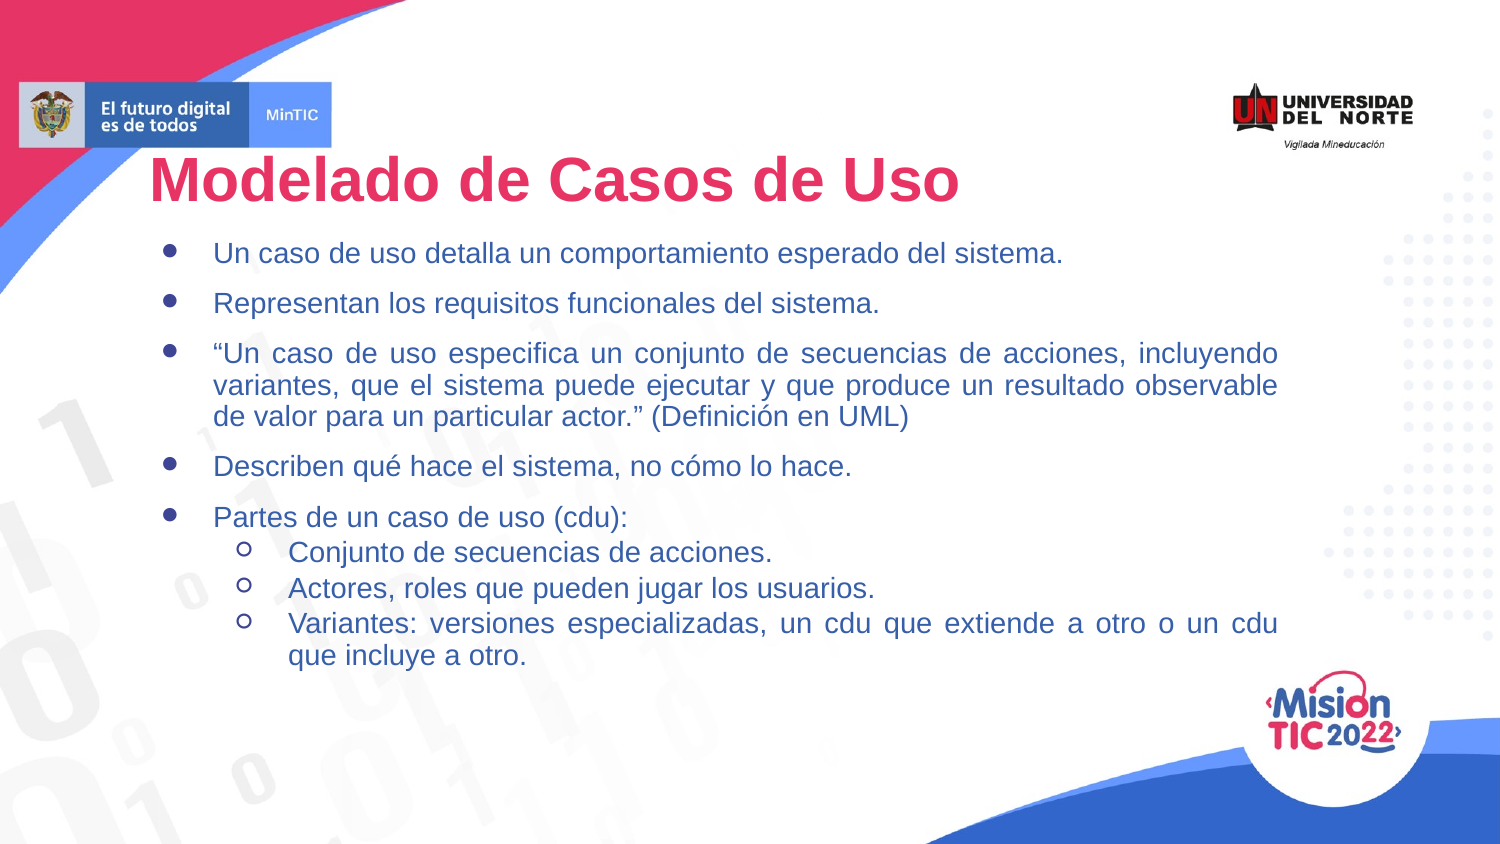

Modelado de Casos de Uso
Un caso de uso detalla un comportamiento esperado del sistema.
Representan los requisitos funcionales del sistema.
“Un caso de uso especifica un conjunto de secuencias de acciones, incluyendo variantes, que el sistema puede ejecutar y que produce un resultado observable de valor para un particular actor.” (Definición en UML)
Describen qué hace el sistema, no cómo lo hace.
Partes de un caso de uso (cdu):
Conjunto de secuencias de acciones.
Actores, roles que pueden jugar los usuarios.
Variantes: versiones especializadas, un cdu que extiende a otro o un cdu que incluye a otro.